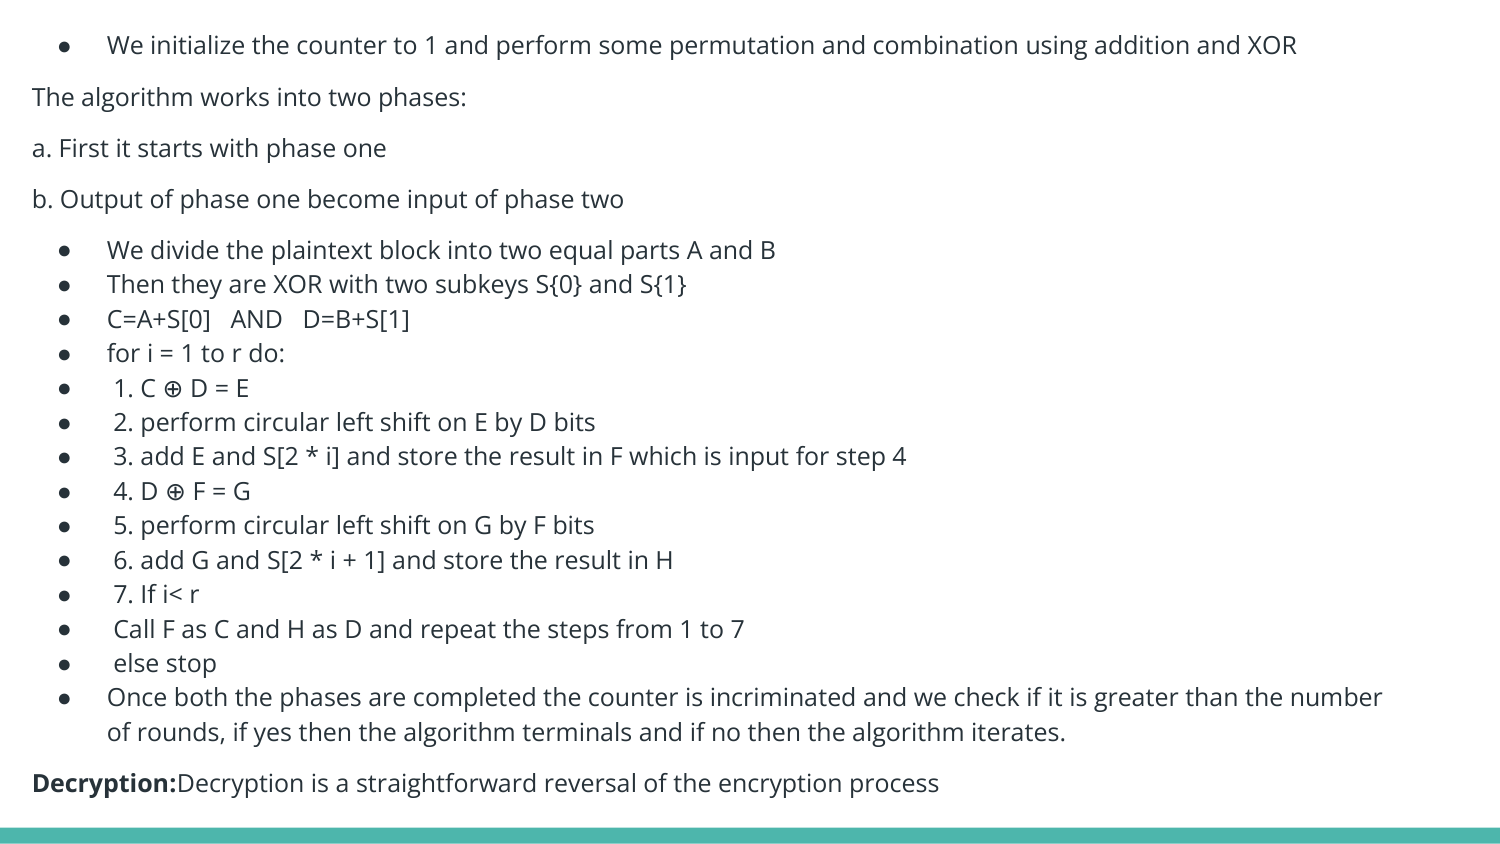

We initialize the counter to 1 and perform some permutation and combination using addition and XOR
The algorithm works into two phases:
a. First it starts with phase one
b. Output of phase one become input of phase two
We divide the plaintext block into two equal parts A and B
Then they are XOR with two subkeys S{0} and S{1}
C=A+S[0]   AND   D=B+S[1]
for i = 1 to r do:
 1. C ⊕ D = E
 2. perform circular left shift on E by D bits
 3. add E and S[2 * i] and store the result in F which is input for step 4
 4. D ⊕ F = G
 5. perform circular left shift on G by F bits
 6. add G and S[2 * i + 1] and store the result in H
 7. If i< r
 Call F as C and H as D and repeat the steps from 1 to 7
 else stop
Once both the phases are completed the counter is incriminated and we check if it is greater than the number of rounds, if yes then the algorithm terminals and if no then the algorithm iterates.
Decryption:Decryption is a straightforward reversal of the encryption process